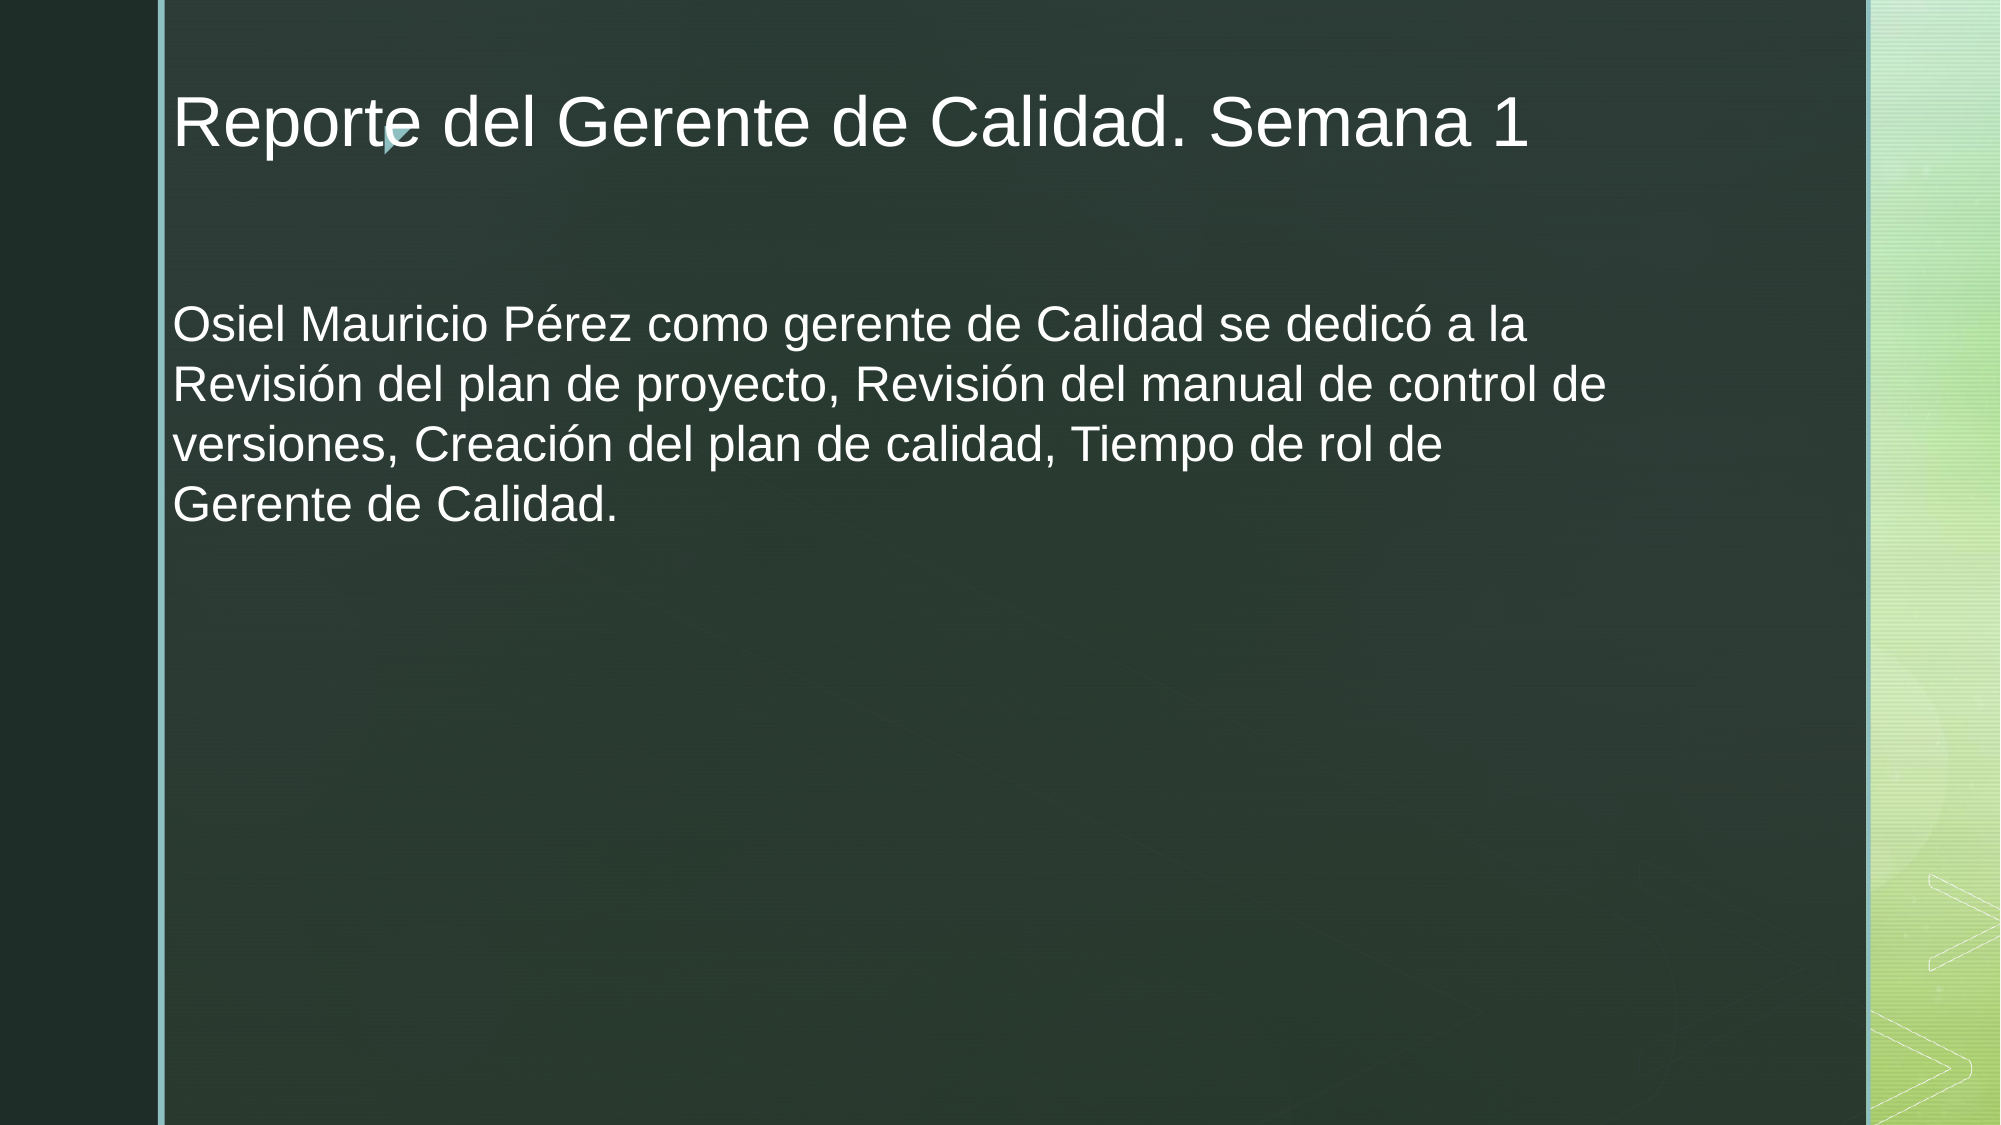

# Reporte del Gerente de Calidad. Semana 1
Osiel Mauricio Pérez como gerente de Calidad se dedicó a la Revisión del plan de proyecto, Revisión del manual de control de versiones, Creación del plan de calidad, Tiempo de rol de Gerente de Calidad.